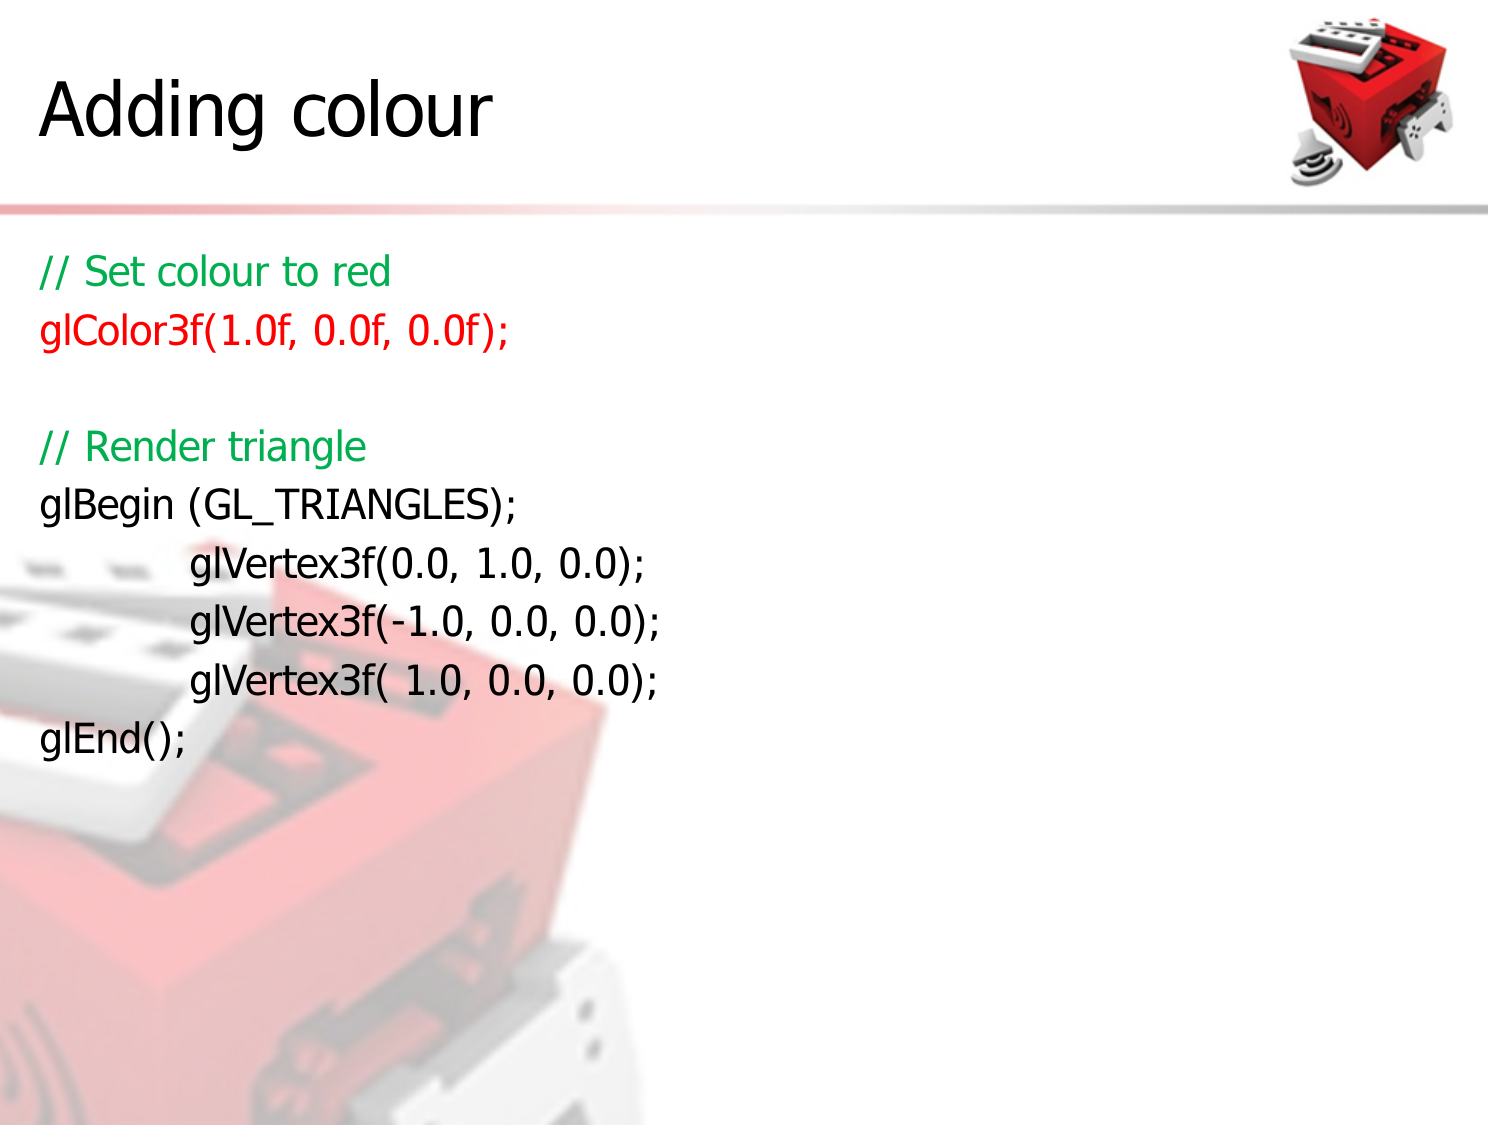

# Adding colour
// Set colour to red
glColor3f(1.0f, 0.0f, 0.0f);

// Render triangle
glBegin (GL_TRIANGLES);
	glVertex3f(0.0, 1.0, 0.0);
	glVertex3f(-1.0, 0.0, 0.0);
	glVertex3f( 1.0, 0.0, 0.0);
glEnd();